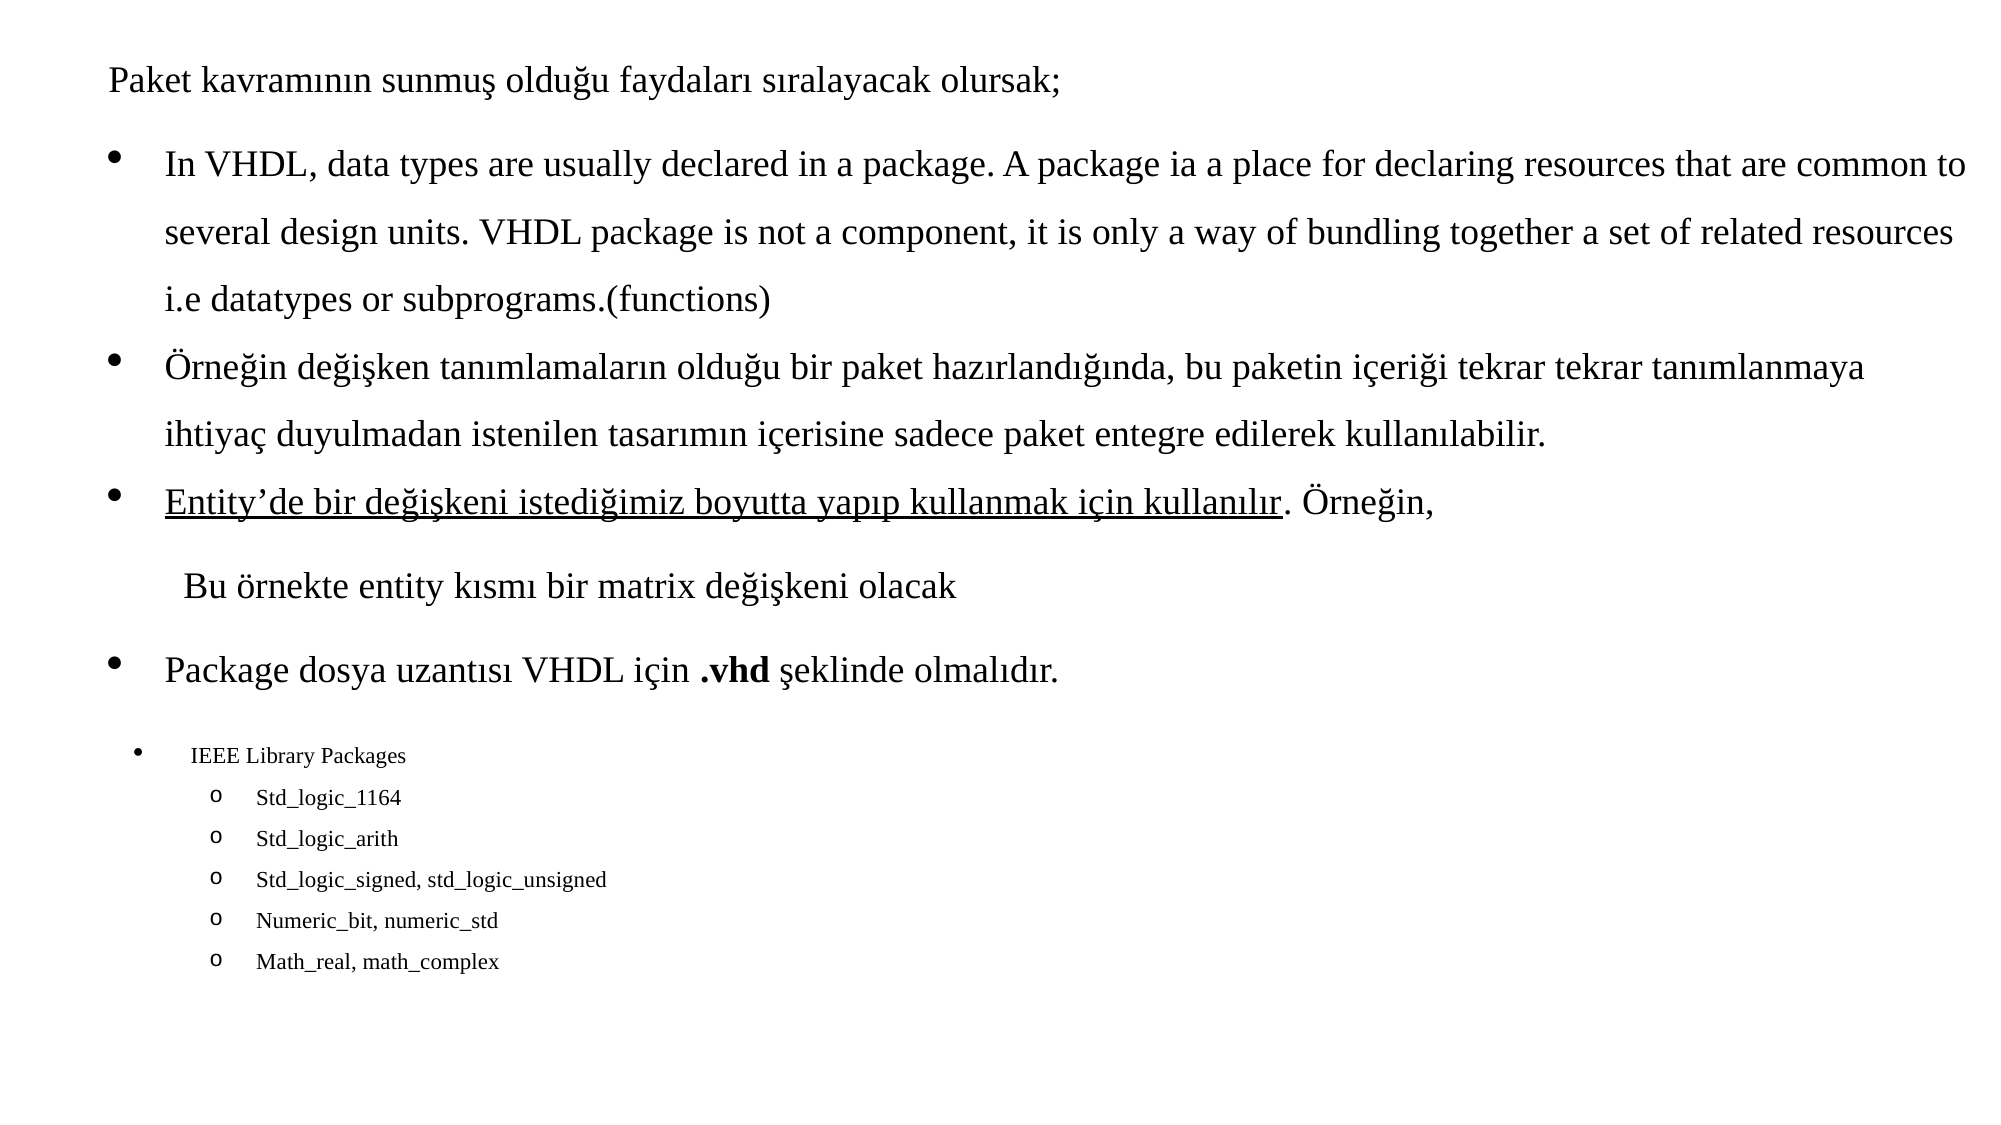

Paket kavramının sunmuş olduğu faydaları sıralayacak olursak;
In VHDL, data types are usually declared in a package. A package ia a place for declaring resources that are common to several design units. VHDL package is not a component, it is only a way of bundling together a set of related resources i.e datatypes or subprograms.(functions)
Örneğin değişken tanımlamaların olduğu bir paket hazırlandığında, bu paketin içeriği tekrar tekrar tanımlanmaya ihtiyaç duyulmadan istenilen tasarımın içerisine sadece paket entegre edilerek kullanılabilir.
Entity’de bir değişkeni istediğimiz boyutta yapıp kullanmak için kullanılır. Örneğin,
Bu örnekte entity kısmı bir matrix değişkeni olacak
Package dosya uzantısı VHDL için .vhd şeklinde olmalıdır.
IEEE Library Packages
Std_logic_1164
Std_logic_arith
Std_logic_signed, std_logic_unsigned
Numeric_bit, numeric_std
Math_real, math_complex